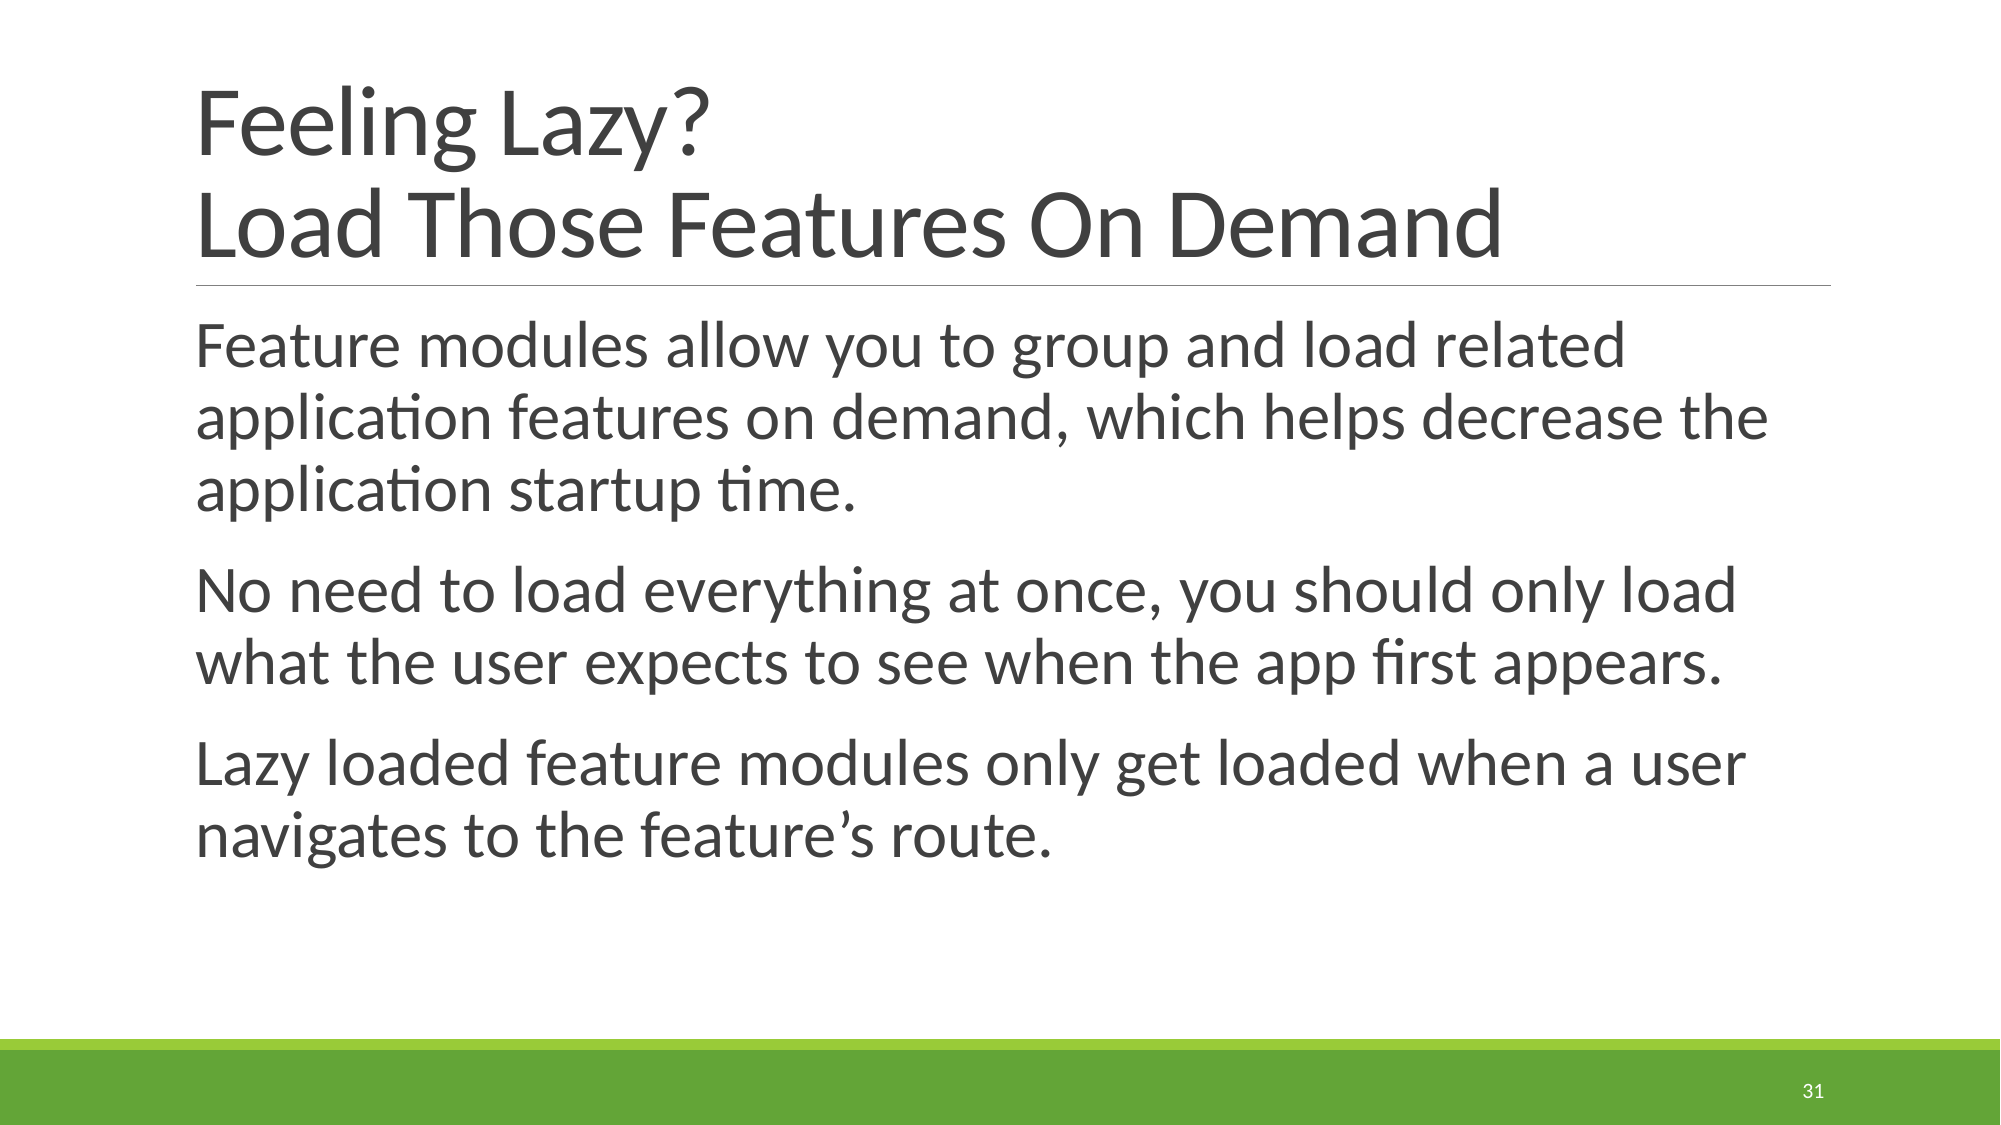

# Feeling Lazy? Load Those Features On Demand
Feature modules allow you to group and load related application features on demand, which helps decrease the application startup time.
No need to load everything at once, you should only load what the user expects to see when the app first appears.
Lazy loaded feature modules only get loaded when a user navigates to the feature’s route.
31